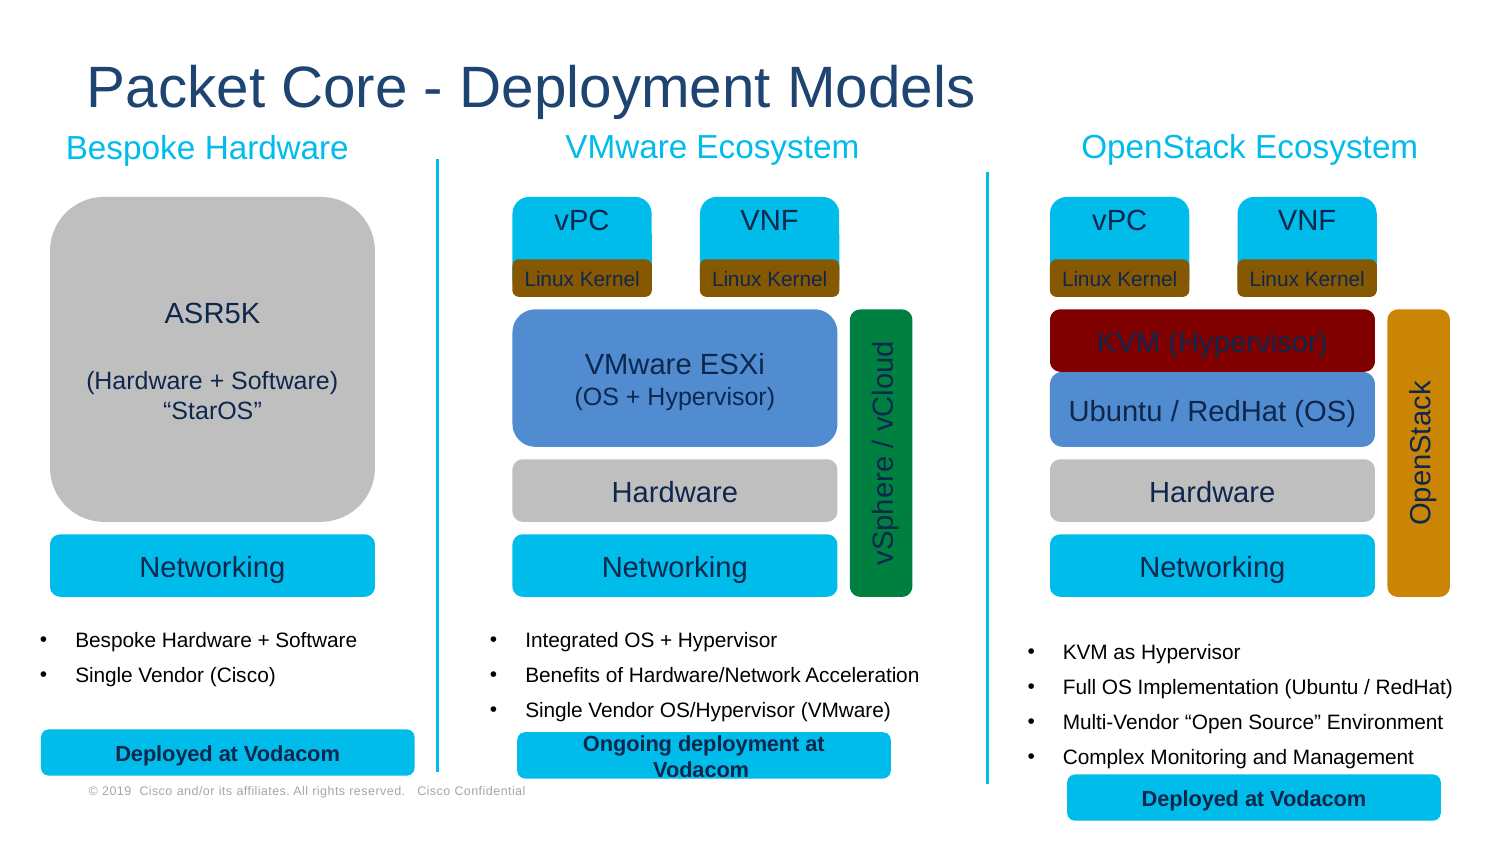

# Packet Core - Deployment Models
Bespoke Hardware
VMware Ecosystem
OpenStack Ecosystem
ASR5K

(Hardware + Software)
“StarOS”
vPC
VNF
vPC
VNF
Linux Kernel
Linux Kernel
Linux Kernel
Linux Kernel
VMware ESXi
(OS + Hypervisor)
KVM (Hypervisor)
Ubuntu / RedHat (OS)
vSphere / vCloud
OpenStack
Hardware
Hardware
Networking
Networking
Networking
Integrated OS + Hypervisor
Benefits of Hardware/Network Acceleration
Single Vendor OS/Hypervisor (VMware)
Bespoke Hardware + Software
Single Vendor (Cisco)
KVM as Hypervisor
Full OS Implementation (Ubuntu / RedHat)
Multi-Vendor “Open Source” Environment
Complex Monitoring and Management
Deployed at Vodacom
Ongoing deployment at Vodacom
Deployed at Vodacom